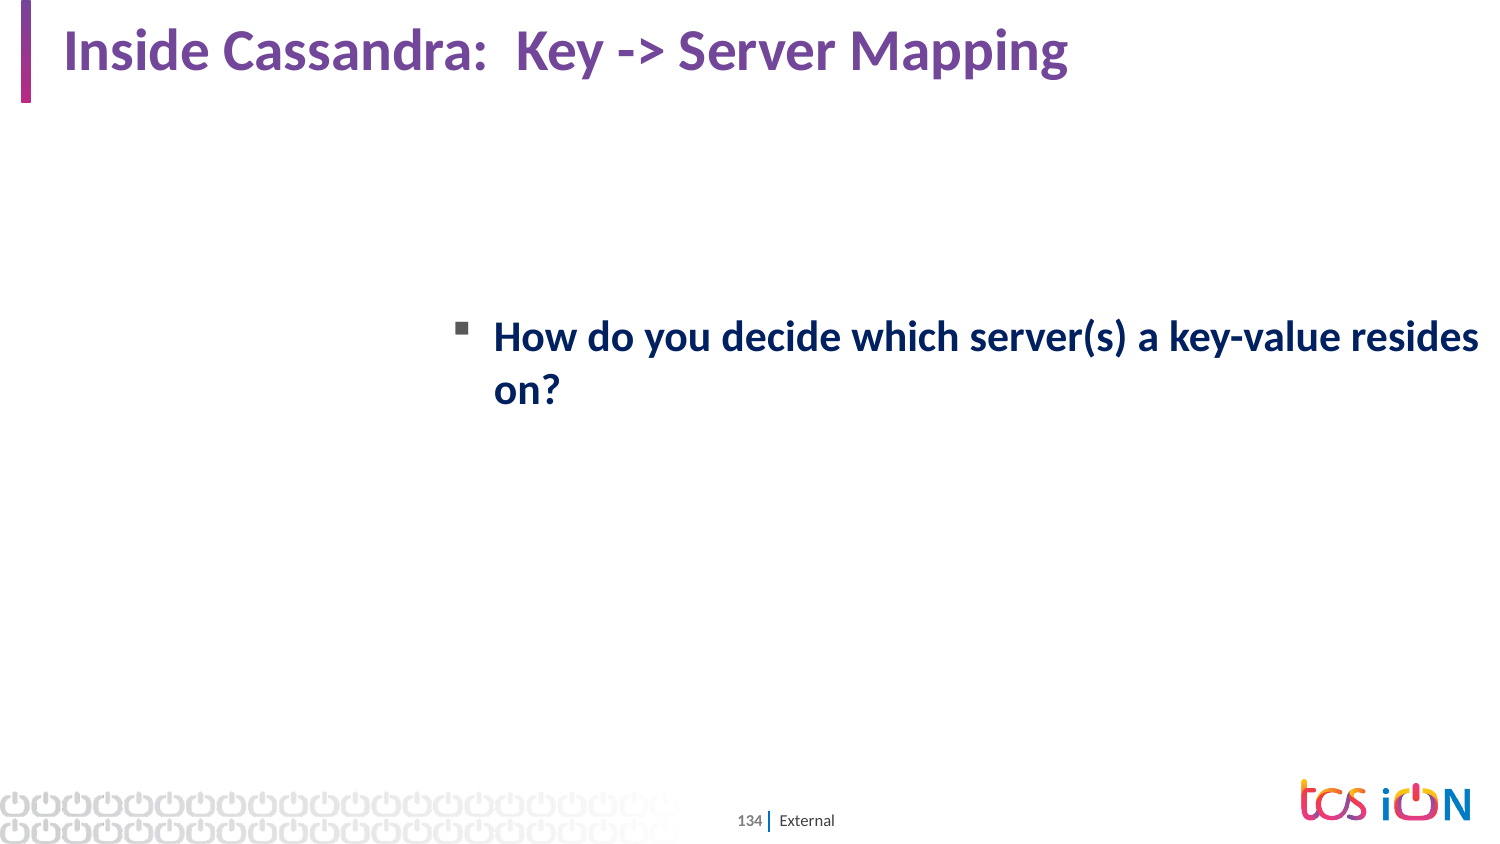

# Inside Cassandra:  Key -> Server Mapping

How do you decide which server(s) a key-value resides on?

Design of Apache Cassandra